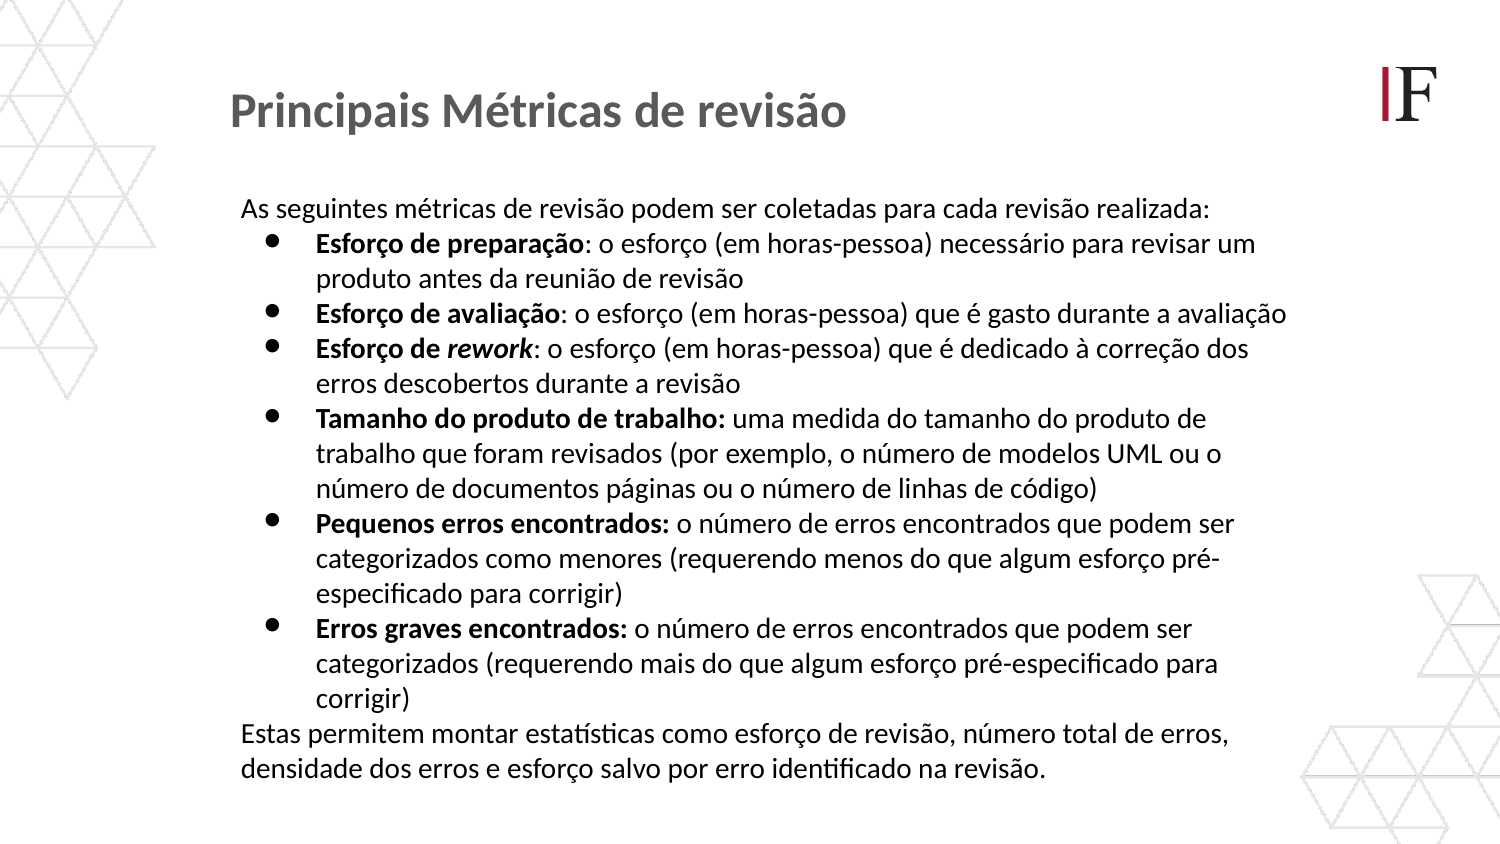

Principais Métricas de revisão
As seguintes métricas de revisão podem ser coletadas para cada revisão realizada:
Esforço de preparação: o esforço (em horas-pessoa) necessário para revisar um produto antes da reunião de revisão
Esforço de avaliação: o esforço (em horas-pessoa) que é gasto durante a avaliação
Esforço de rework: o esforço (em horas-pessoa) que é dedicado à correção dos erros descobertos durante a revisão
Tamanho do produto de trabalho: uma medida do tamanho do produto de trabalho que foram revisados ​​(por exemplo, o número de modelos UML ou o número de documentos páginas ou o número de linhas de código)
Pequenos erros encontrados: o número de erros encontrados que podem ser categorizados como menores (requerendo menos do que algum esforço pré-especificado para corrigir)
Erros graves encontrados: o número de erros encontrados que podem ser categorizados (requerendo mais do que algum esforço pré-especificado para corrigir)
Estas permitem montar estatísticas como esforço de revisão, número total de erros, densidade dos erros e esforço salvo por erro identificado na revisão.